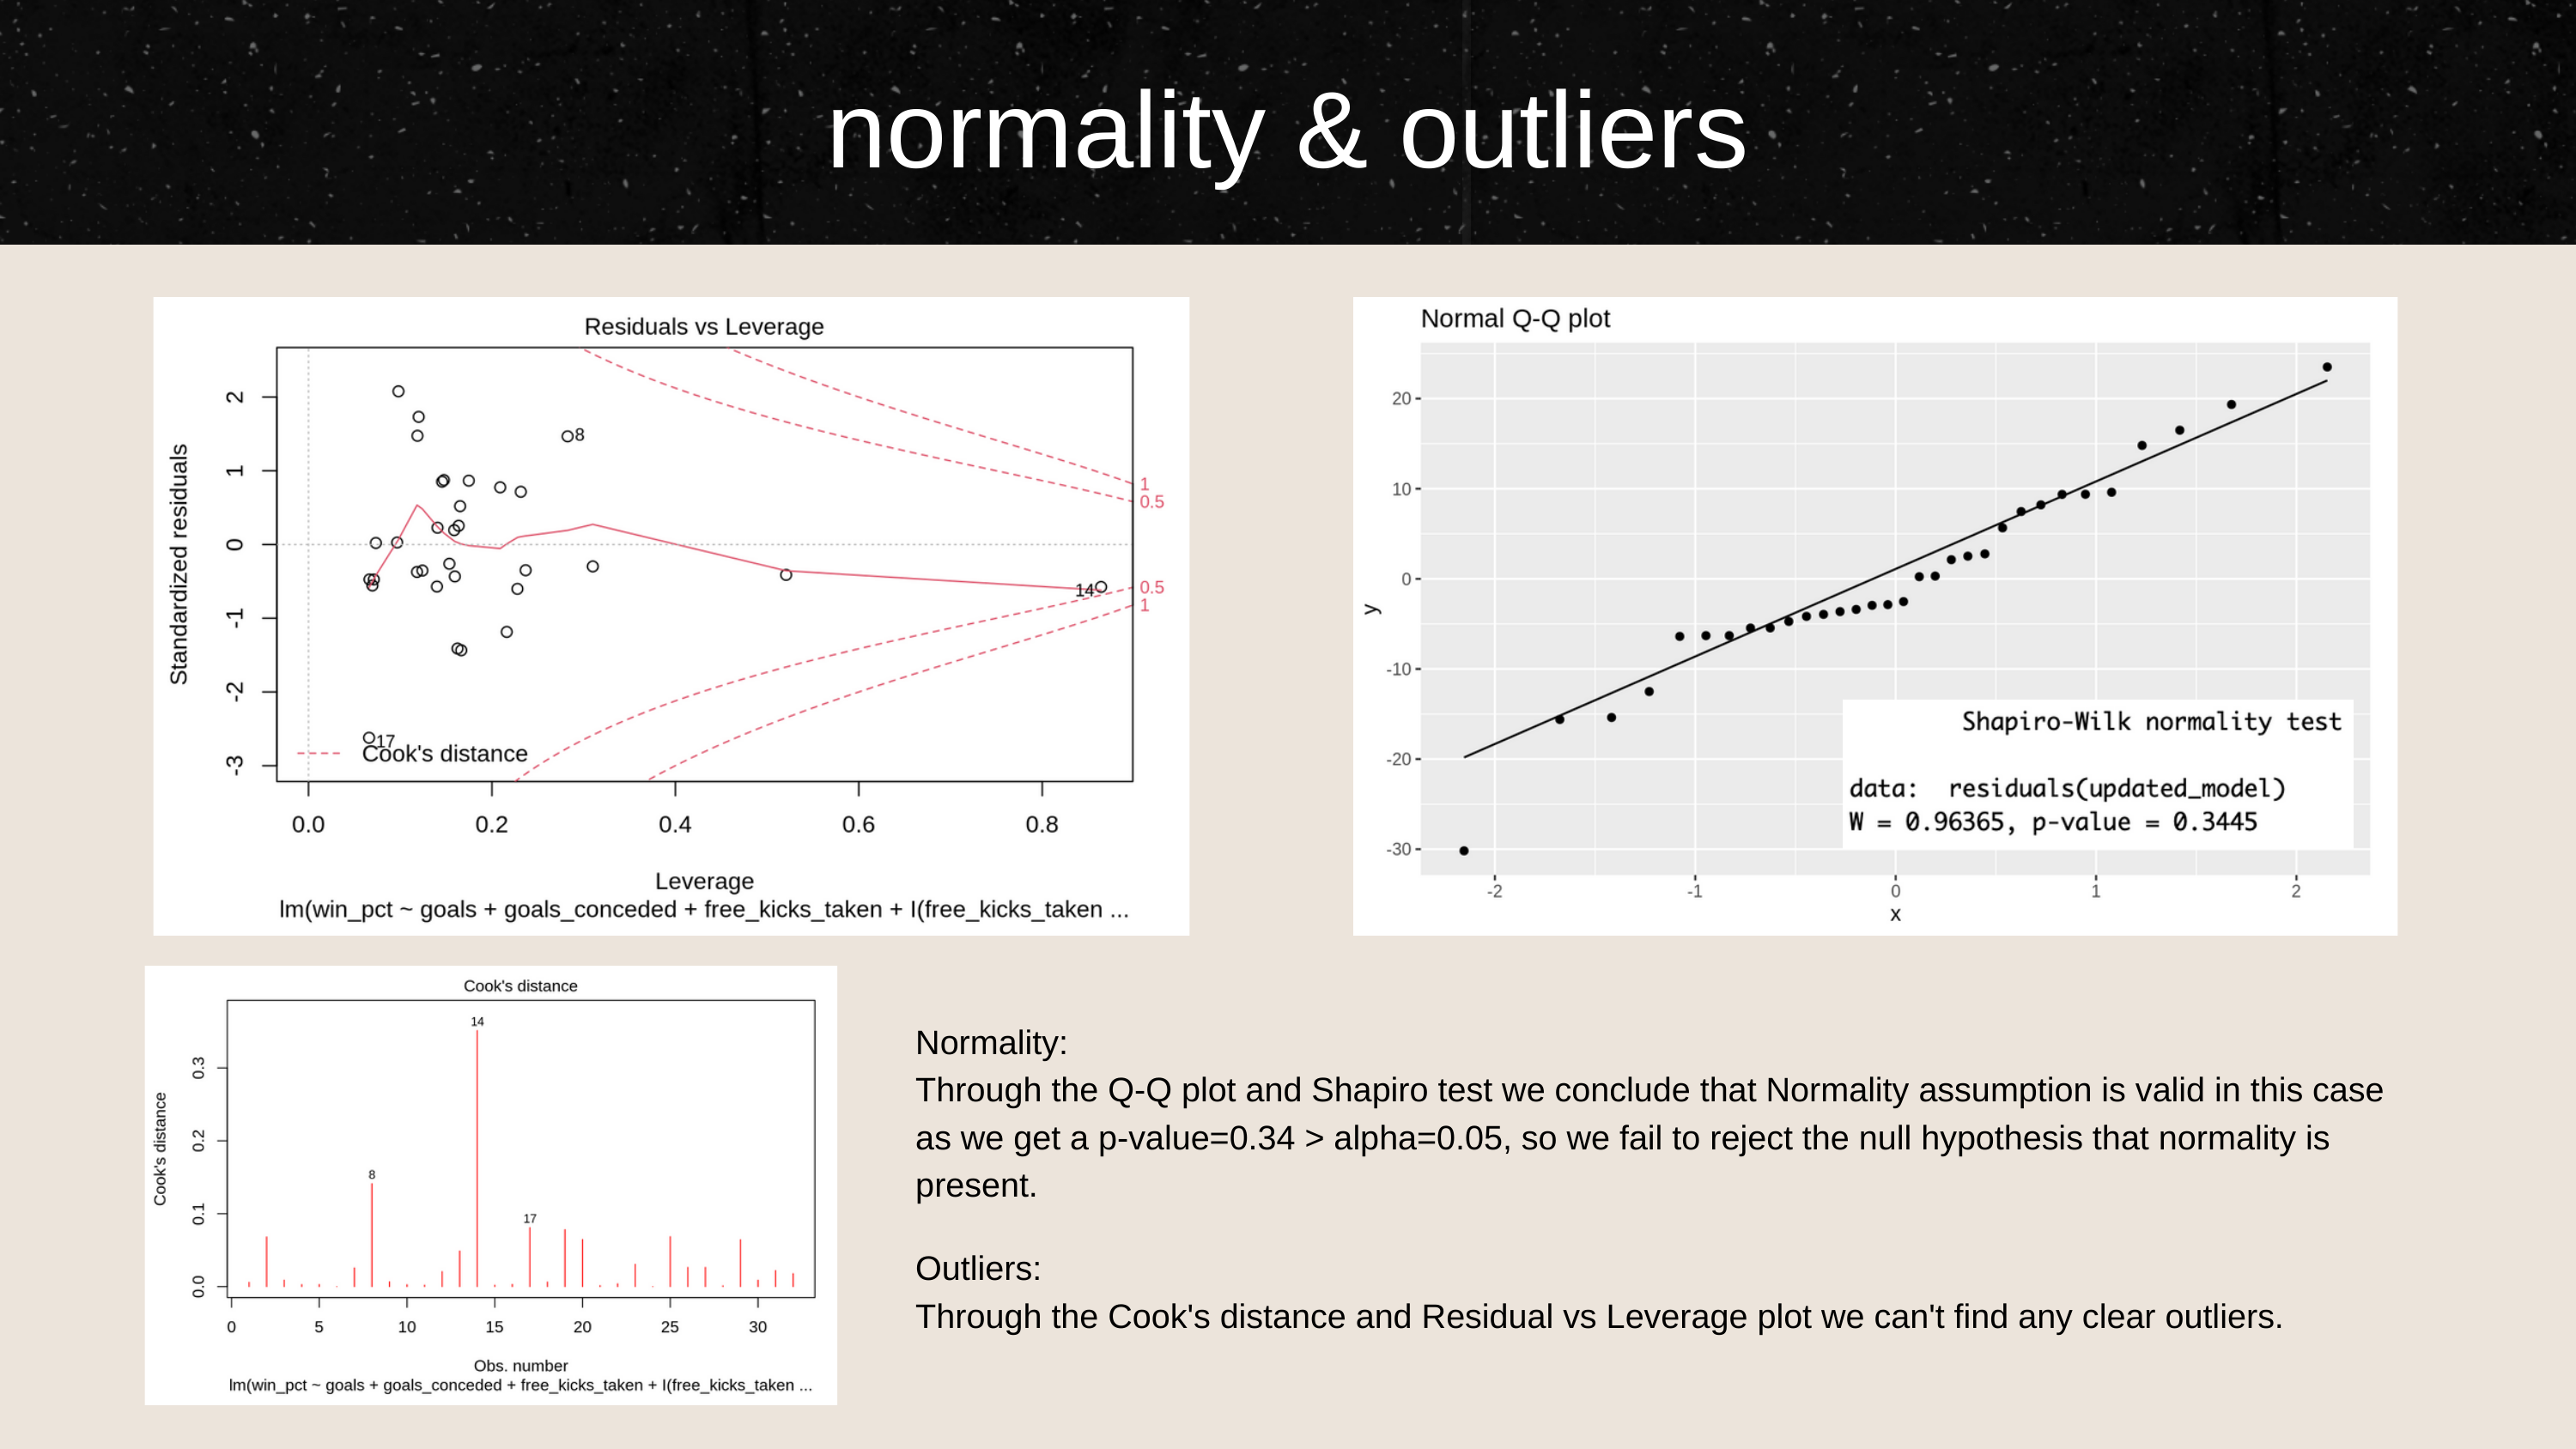

normality & outliers

Normality:
Through the Q-Q plot and Shapiro test we conclude that Normality assumption is valid in this case as we get a p-value=0.34 > alpha=0.05, so we fail to reject the null hypothesis that normality is present.
Outliers:
Through the Cook's distance and Residual vs Leverage plot we can't find any clear outliers.